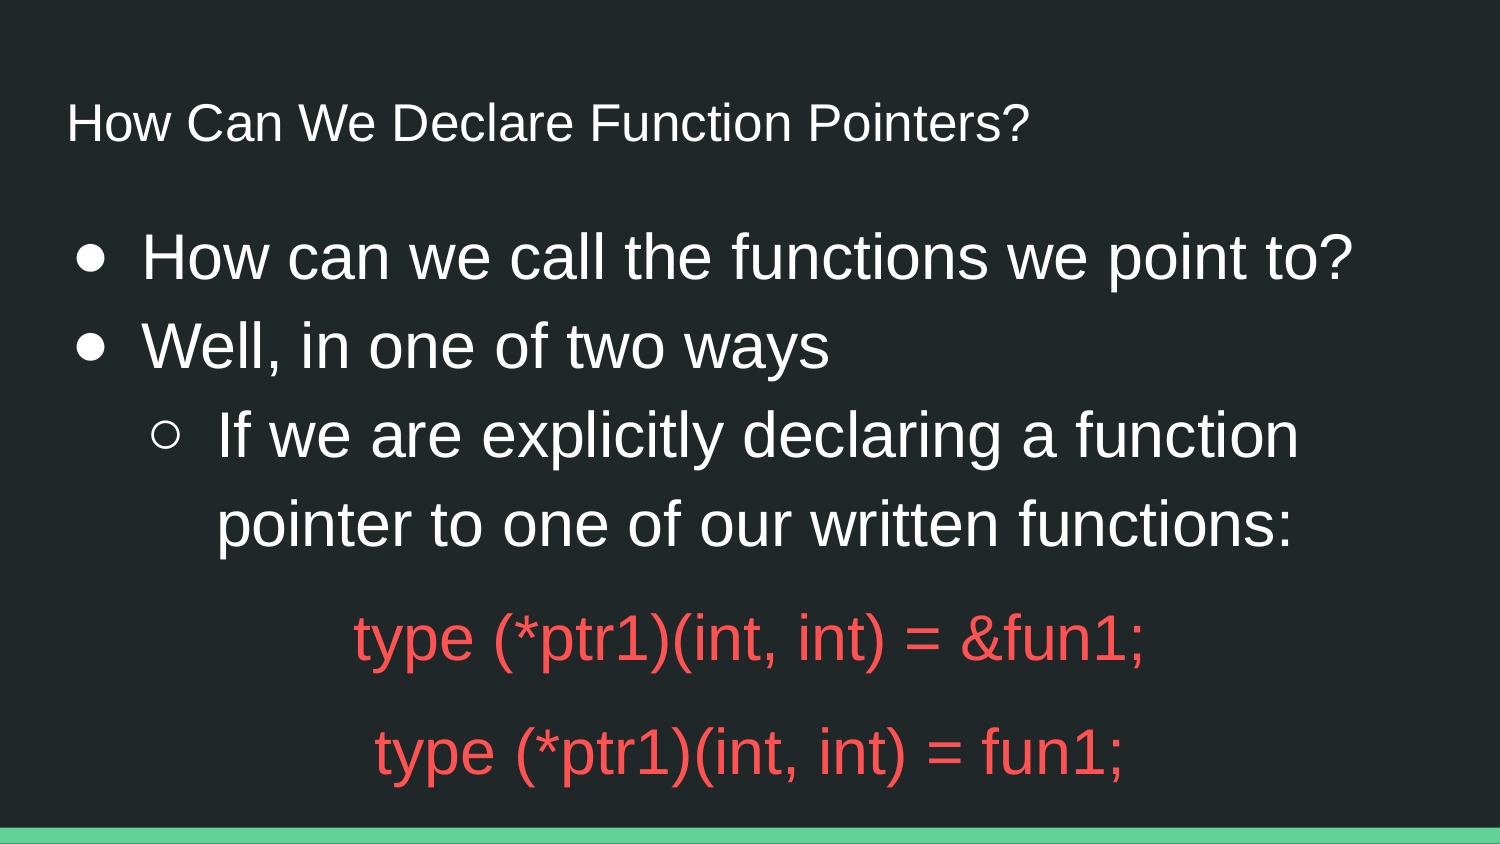

# How Can We Declare Function Pointers?
How can we call the functions we point to?
Well, in one of two ways
If we are explicitly declaring a function pointer to one of our written functions:
type (*ptr1)(int, int) = &fun1;
type (*ptr1)(int, int) = fun1;